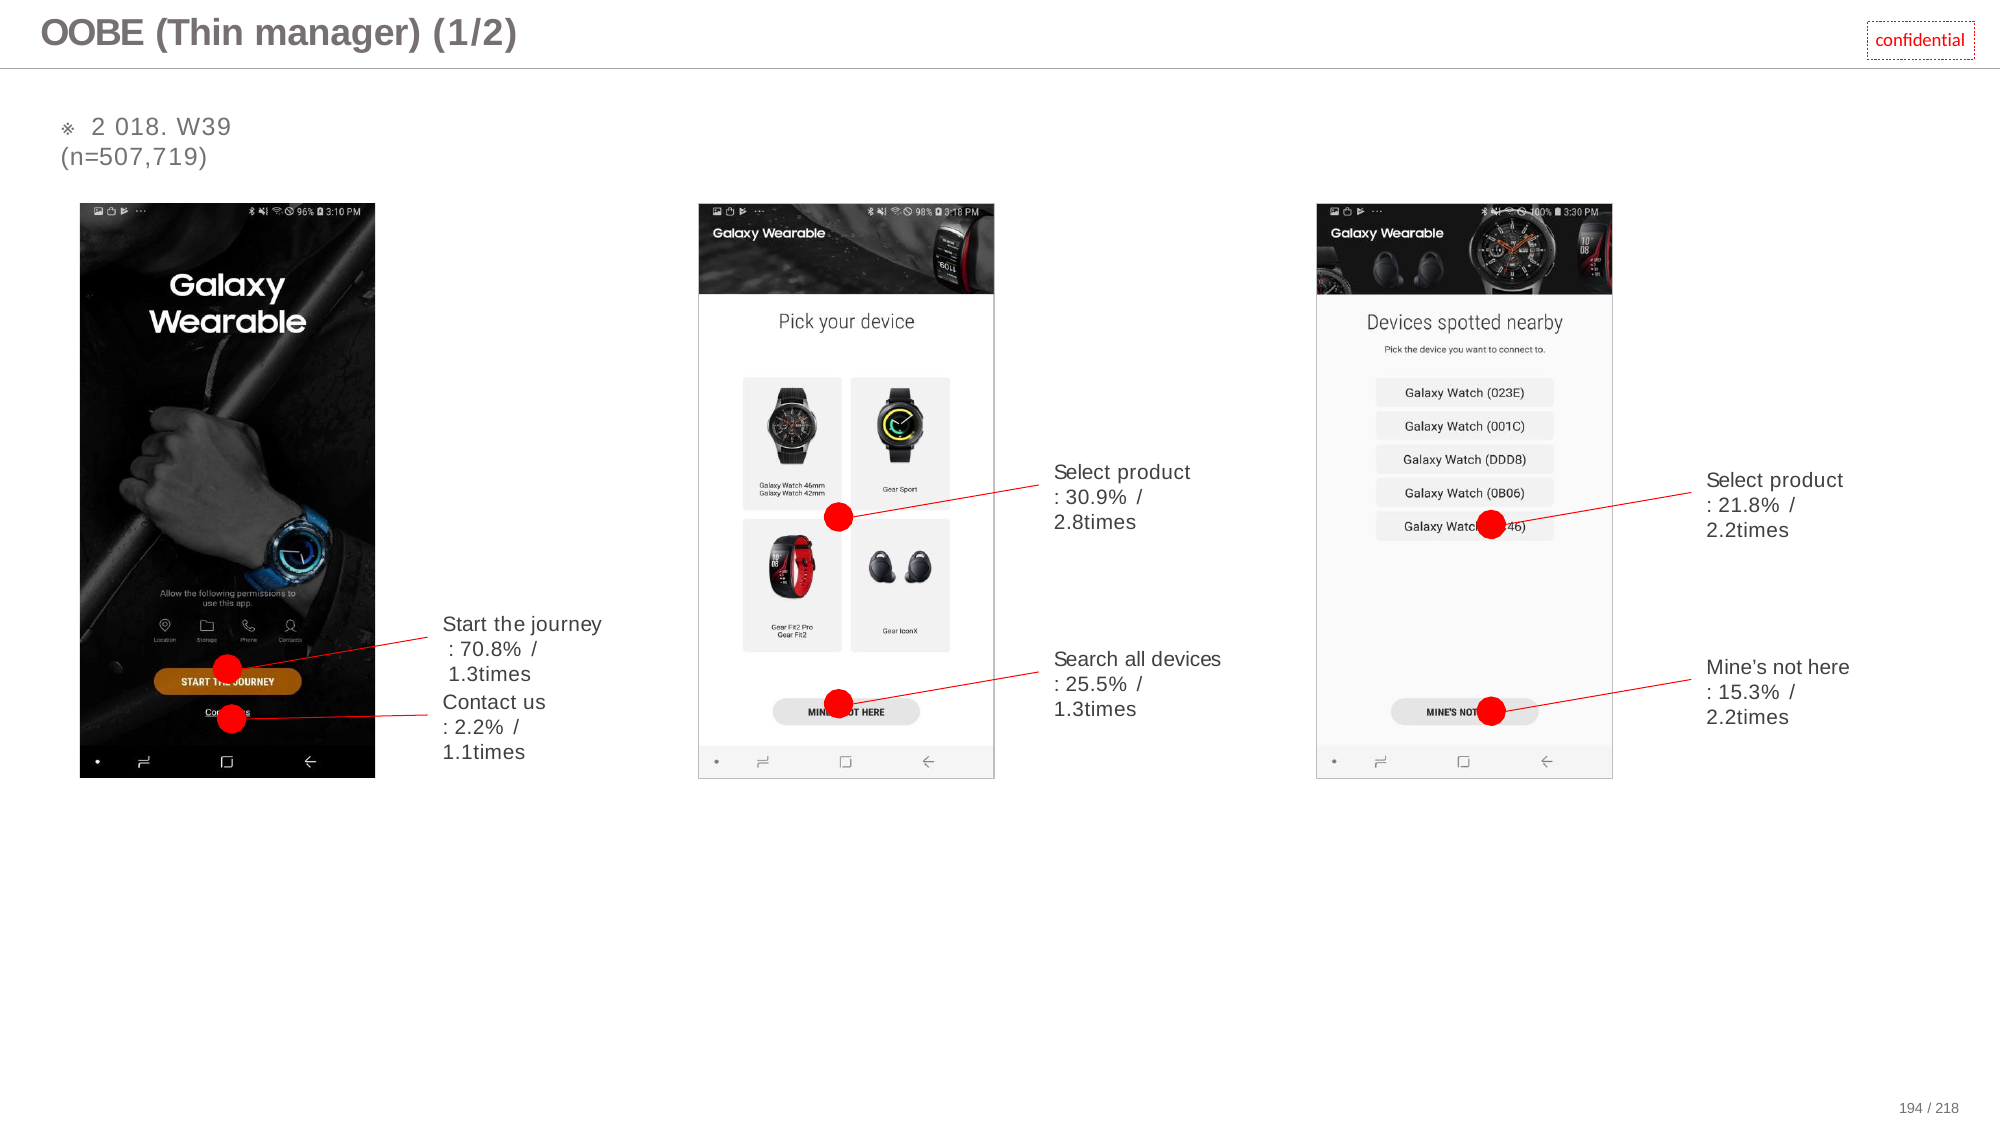

# OOBE (Thin manager) (1/2)
confidential
※2018. W39 (n=507,719)

Select product
: 30.9% / 2.8times
Select product
: 21.8% / 2.2times

Start the journey
: 70.8% / 1.3times

Search all devices
: 25.5% / 1.3times
Mine’s not here
: 15.3% / 2.2times

Contact us
: 2.2% / 1.1times

194 / 218